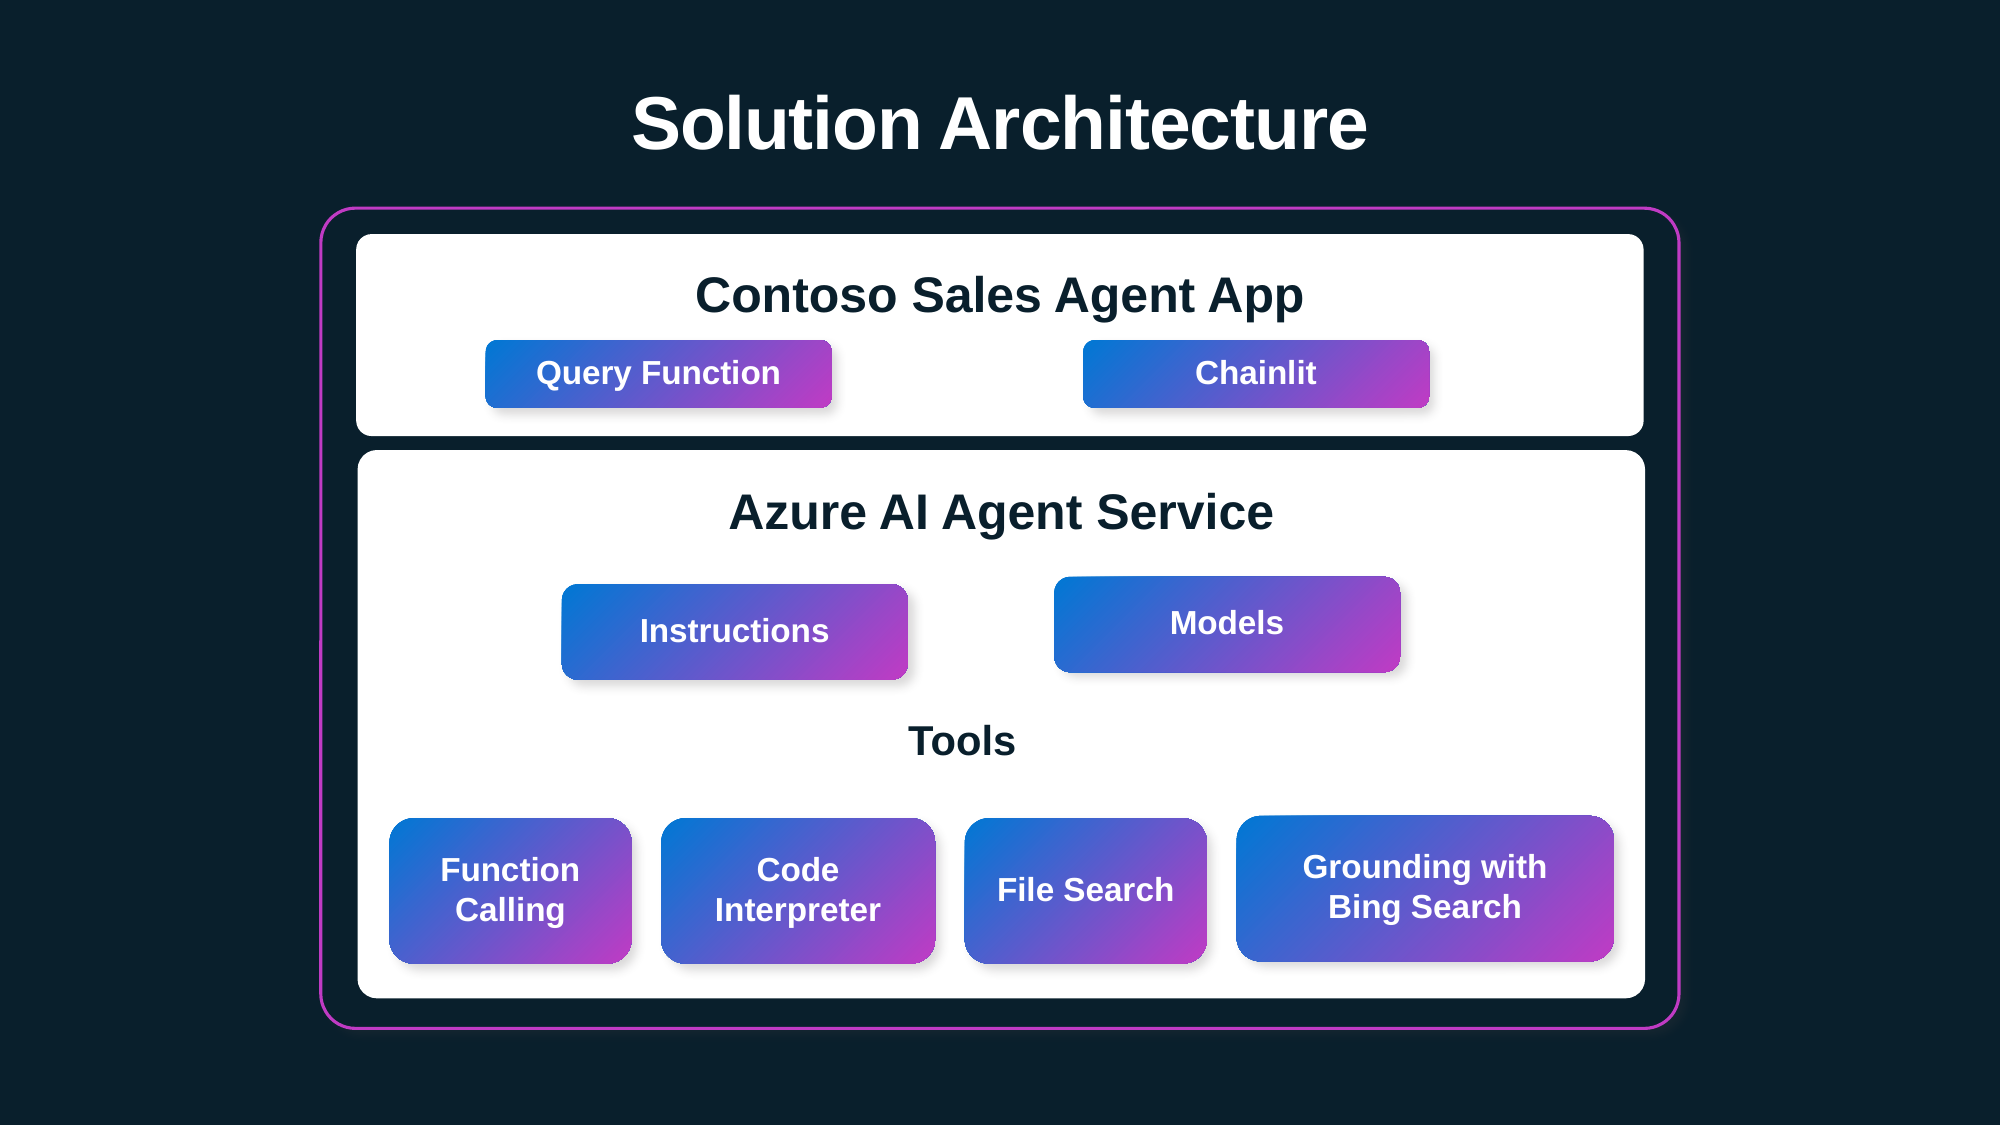

# Solution Architecture

Contoso Sales Agent App
Chainlit
Query Function
Azure AI Agent Service
Models
Instructions
Tools
Grounding with Bing Search
File Search
Function Calling
Code Interpreter
Tools
Grounding with Bing Search
File Search
Function Calling
Code Interpreter